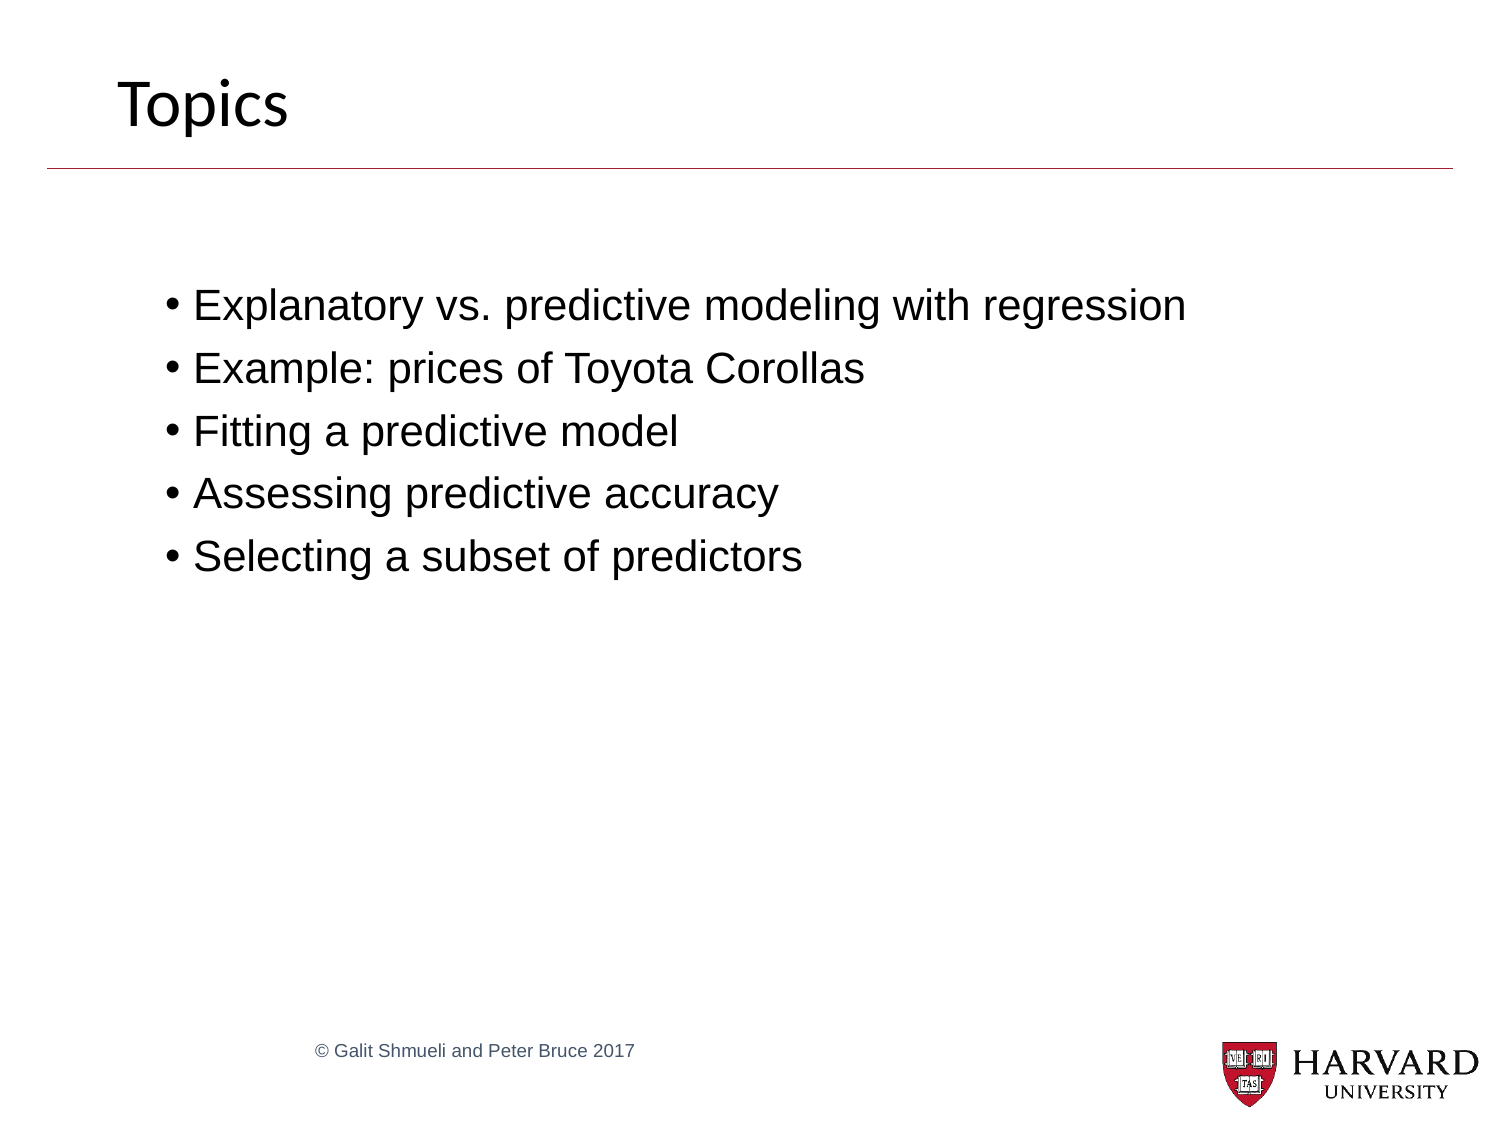

# Topics
Explanatory vs. predictive modeling with regression
Example: prices of Toyota Corollas
Fitting a predictive model
Assessing predictive accuracy
Selecting a subset of predictors

© Galit Shmueli and Peter Bruce 2017